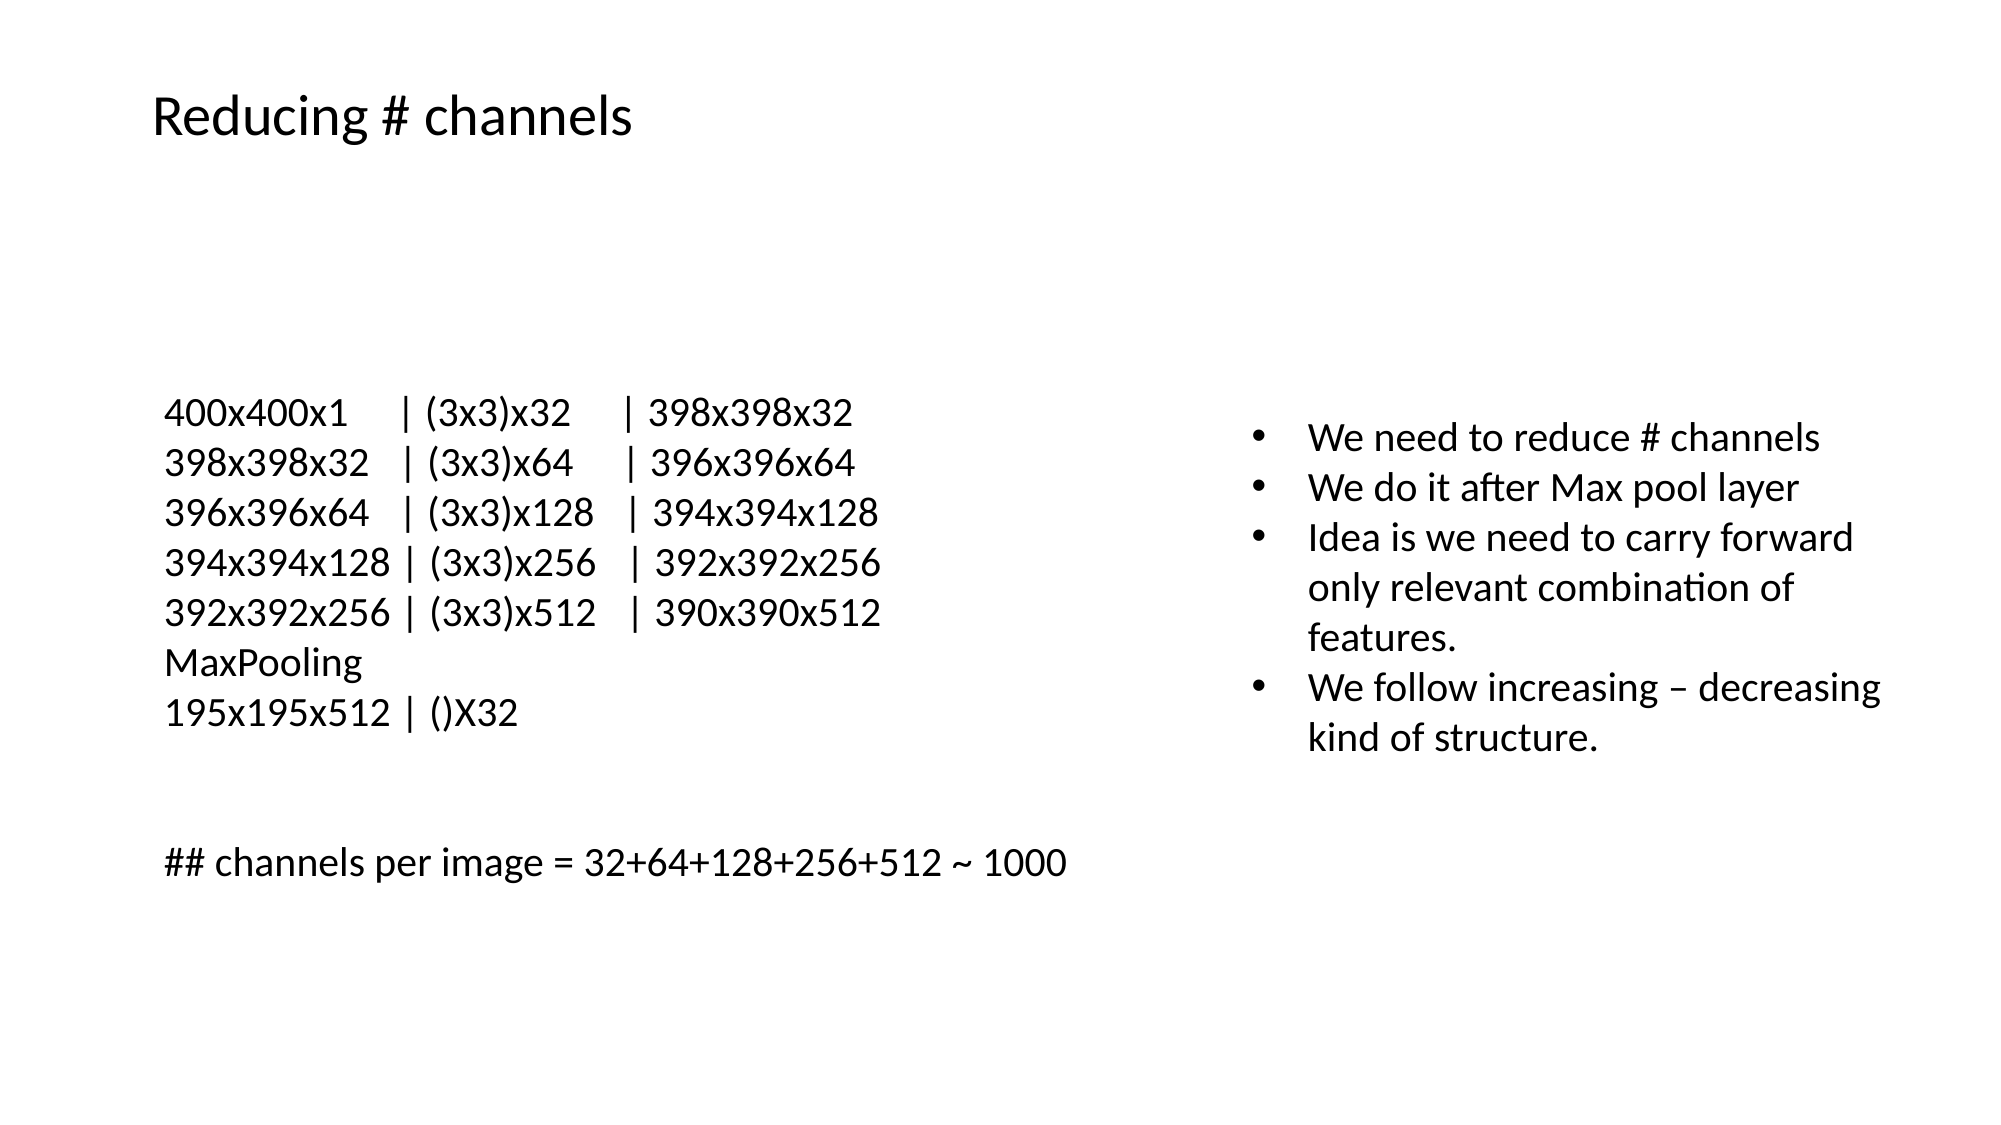

# Reducing # channels
400x400x1     | (3x3)x32     | 398x398x32
398x398x32   | (3x3)x64     | 396x396x64
396x396x64   | (3x3)x128   | 394x394x128
394x394x128 | (3x3)x256   | 392x392x256
392x392x256 | (3x3)x512   | 390x390x512
MaxPooling
195x195x512 | ()X32

## channels per image = 32+64+128+256+512 ~ 1000
We need to reduce # channels
We do it after Max pool layer
Idea is we need to carry forward only relevant combination of features.
We follow increasing – decreasing kind of structure.